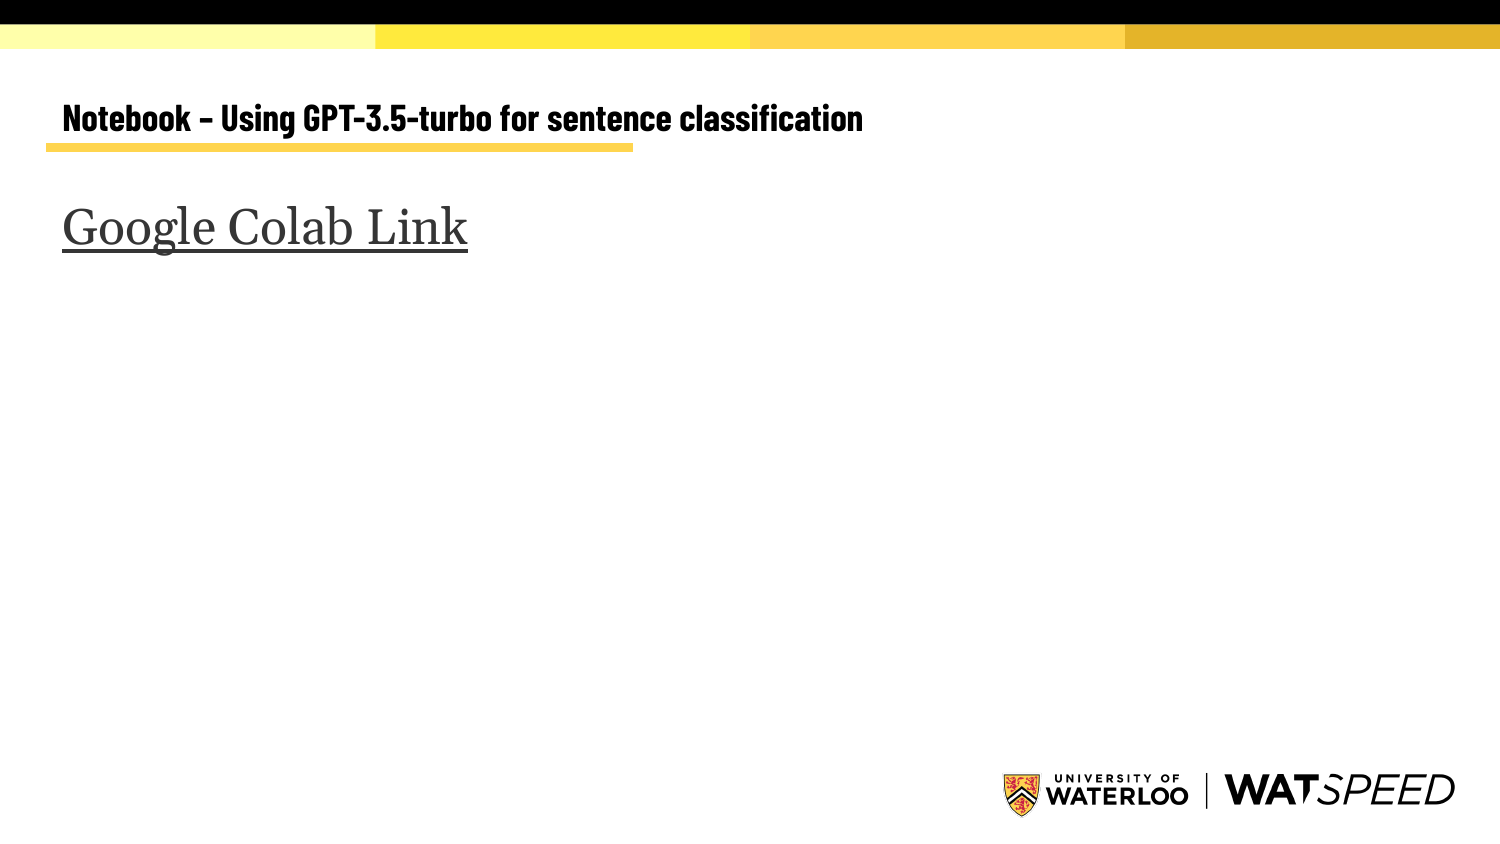

# Notebook – Using GPT-3.5-turbo for sentence classification
Google Colab Link